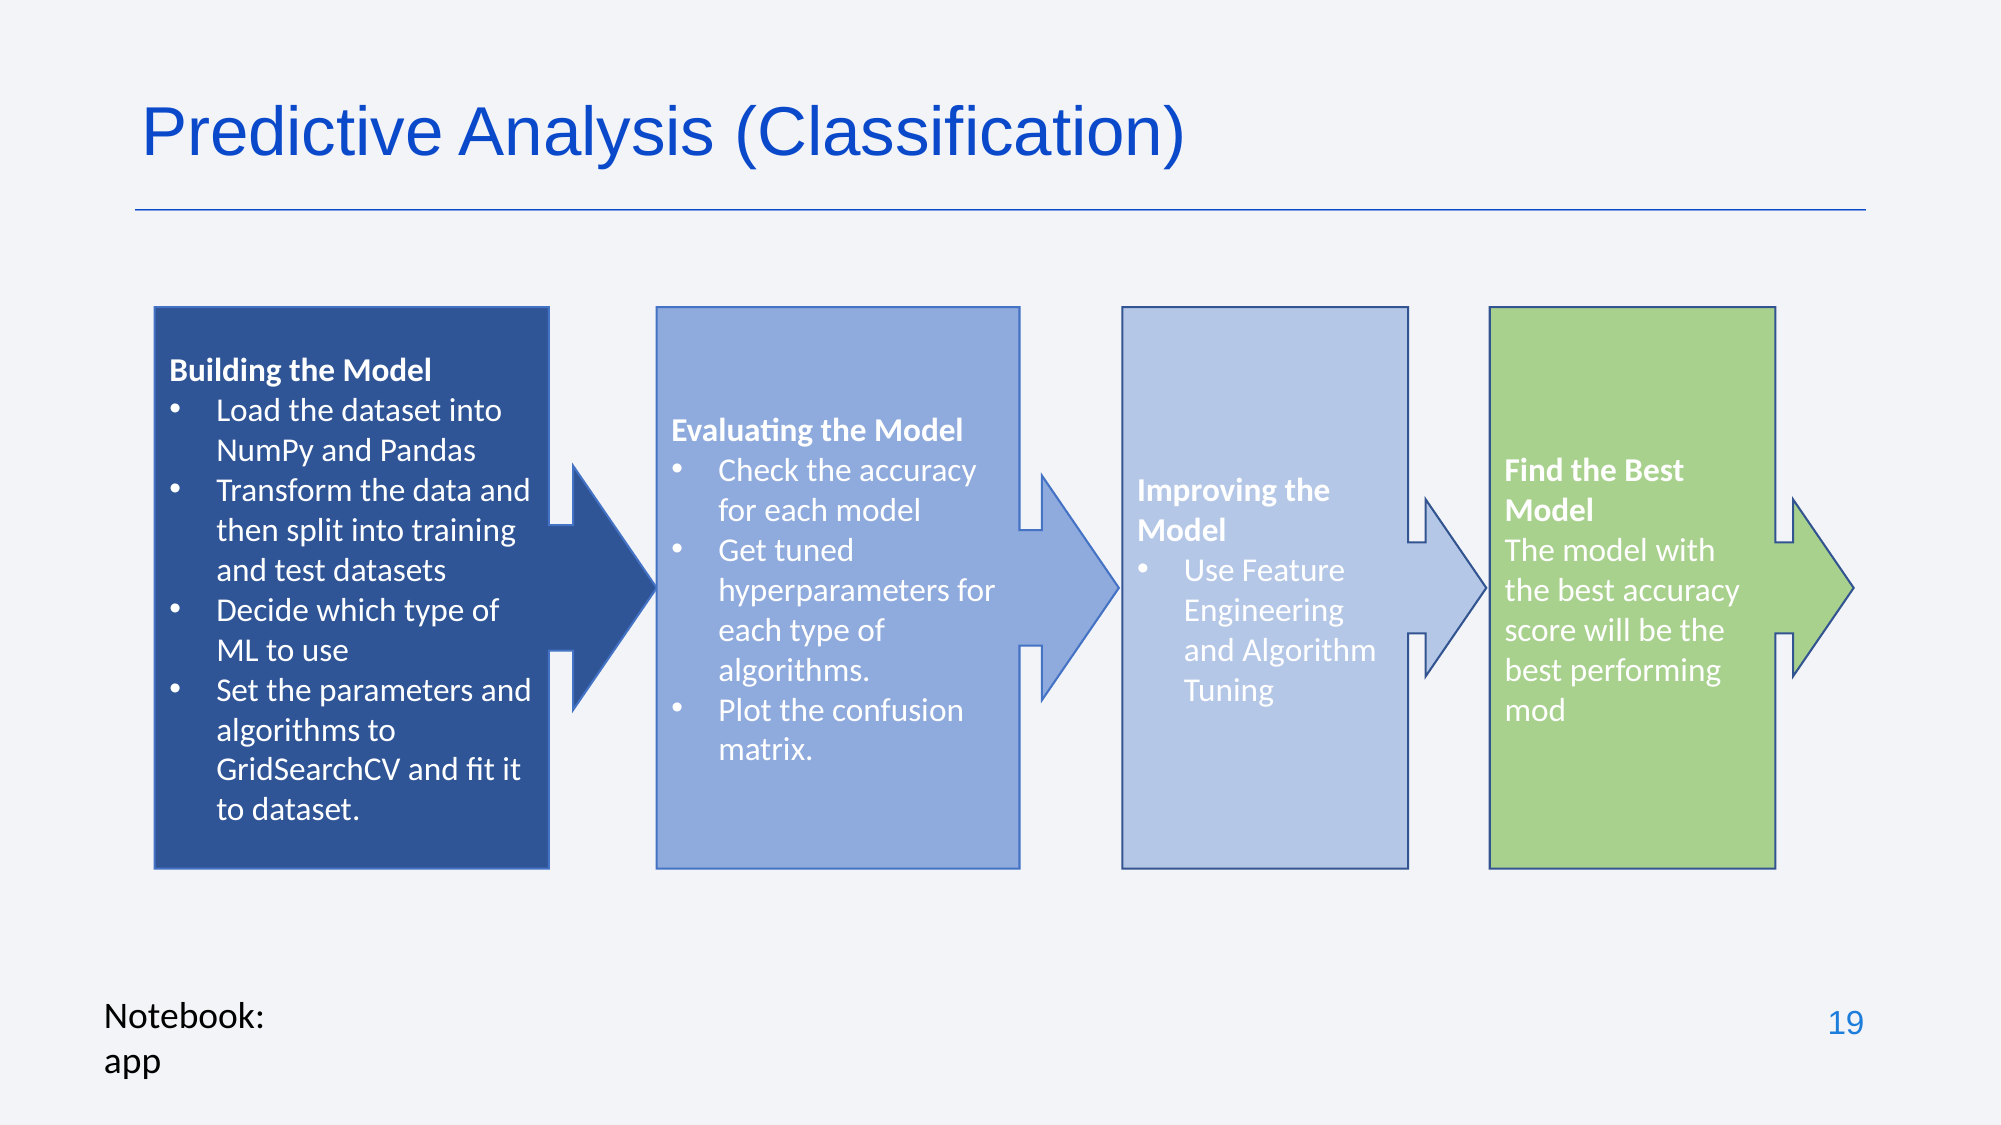

Predictive Analysis (Classification)
Building the Model
Load the dataset into NumPy and Pandas
Transform the data and then split into training and test datasets
Decide which type of ML to use
Set the parameters and algorithms to GridSearchCV and fit it to dataset.
Evaluating the Model
Check the accuracy for each model
Get tuned hyperparameters for each type of algorithms.
Plot the confusion matrix.
Improving the Model
Use Feature Engineering and Algorithm Tuning
Find the Best Model
The model with the best accuracy score will be the best performing mod
Notebook:
app
19